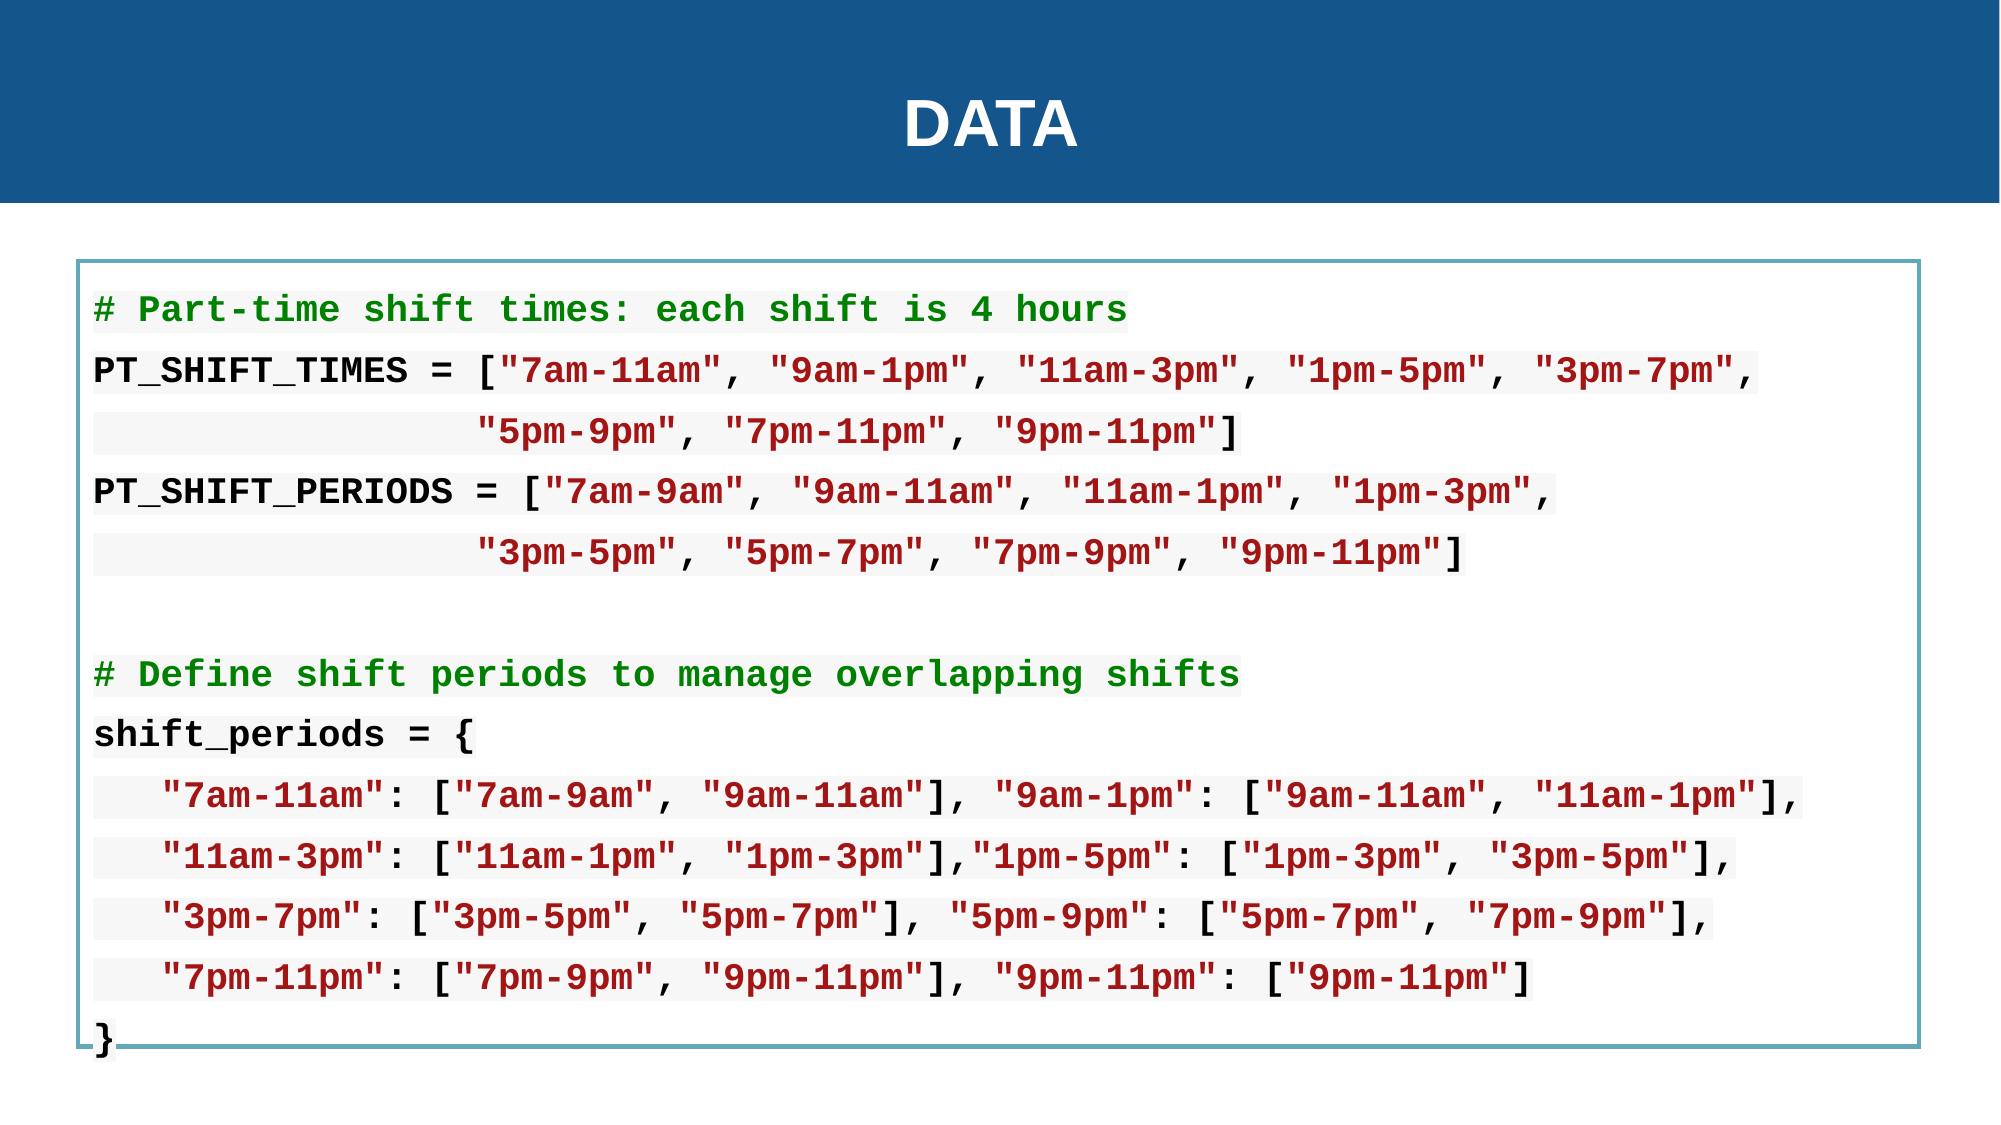

DATA
# Part-time shift times: each shift is 4 hours
PT_SHIFT_TIMES = ["7am-11am", "9am-1pm", "11am-3pm", "1pm-5pm", "3pm-7pm",
                 "5pm-9pm", "7pm-11pm", "9pm-11pm"]
PT_SHIFT_PERIODS = ["7am-9am", "9am-11am", "11am-1pm", "1pm-3pm",
                 "3pm-5pm", "5pm-7pm", "7pm-9pm", "9pm-11pm"]

# Define shift periods to manage overlapping shifts
shift_periods = {
   "7am-11am": ["7am-9am", "9am-11am"], "9am-1pm": ["9am-11am", "11am-1pm"],
   "11am-3pm": ["11am-1pm", "1pm-3pm"],"1pm-5pm": ["1pm-3pm", "3pm-5pm"],
   "3pm-7pm": ["3pm-5pm", "5pm-7pm"], "5pm-9pm": ["5pm-7pm", "7pm-9pm"],
   "7pm-11pm": ["7pm-9pm", "9pm-11pm"], "9pm-11pm": ["9pm-11pm"]
}